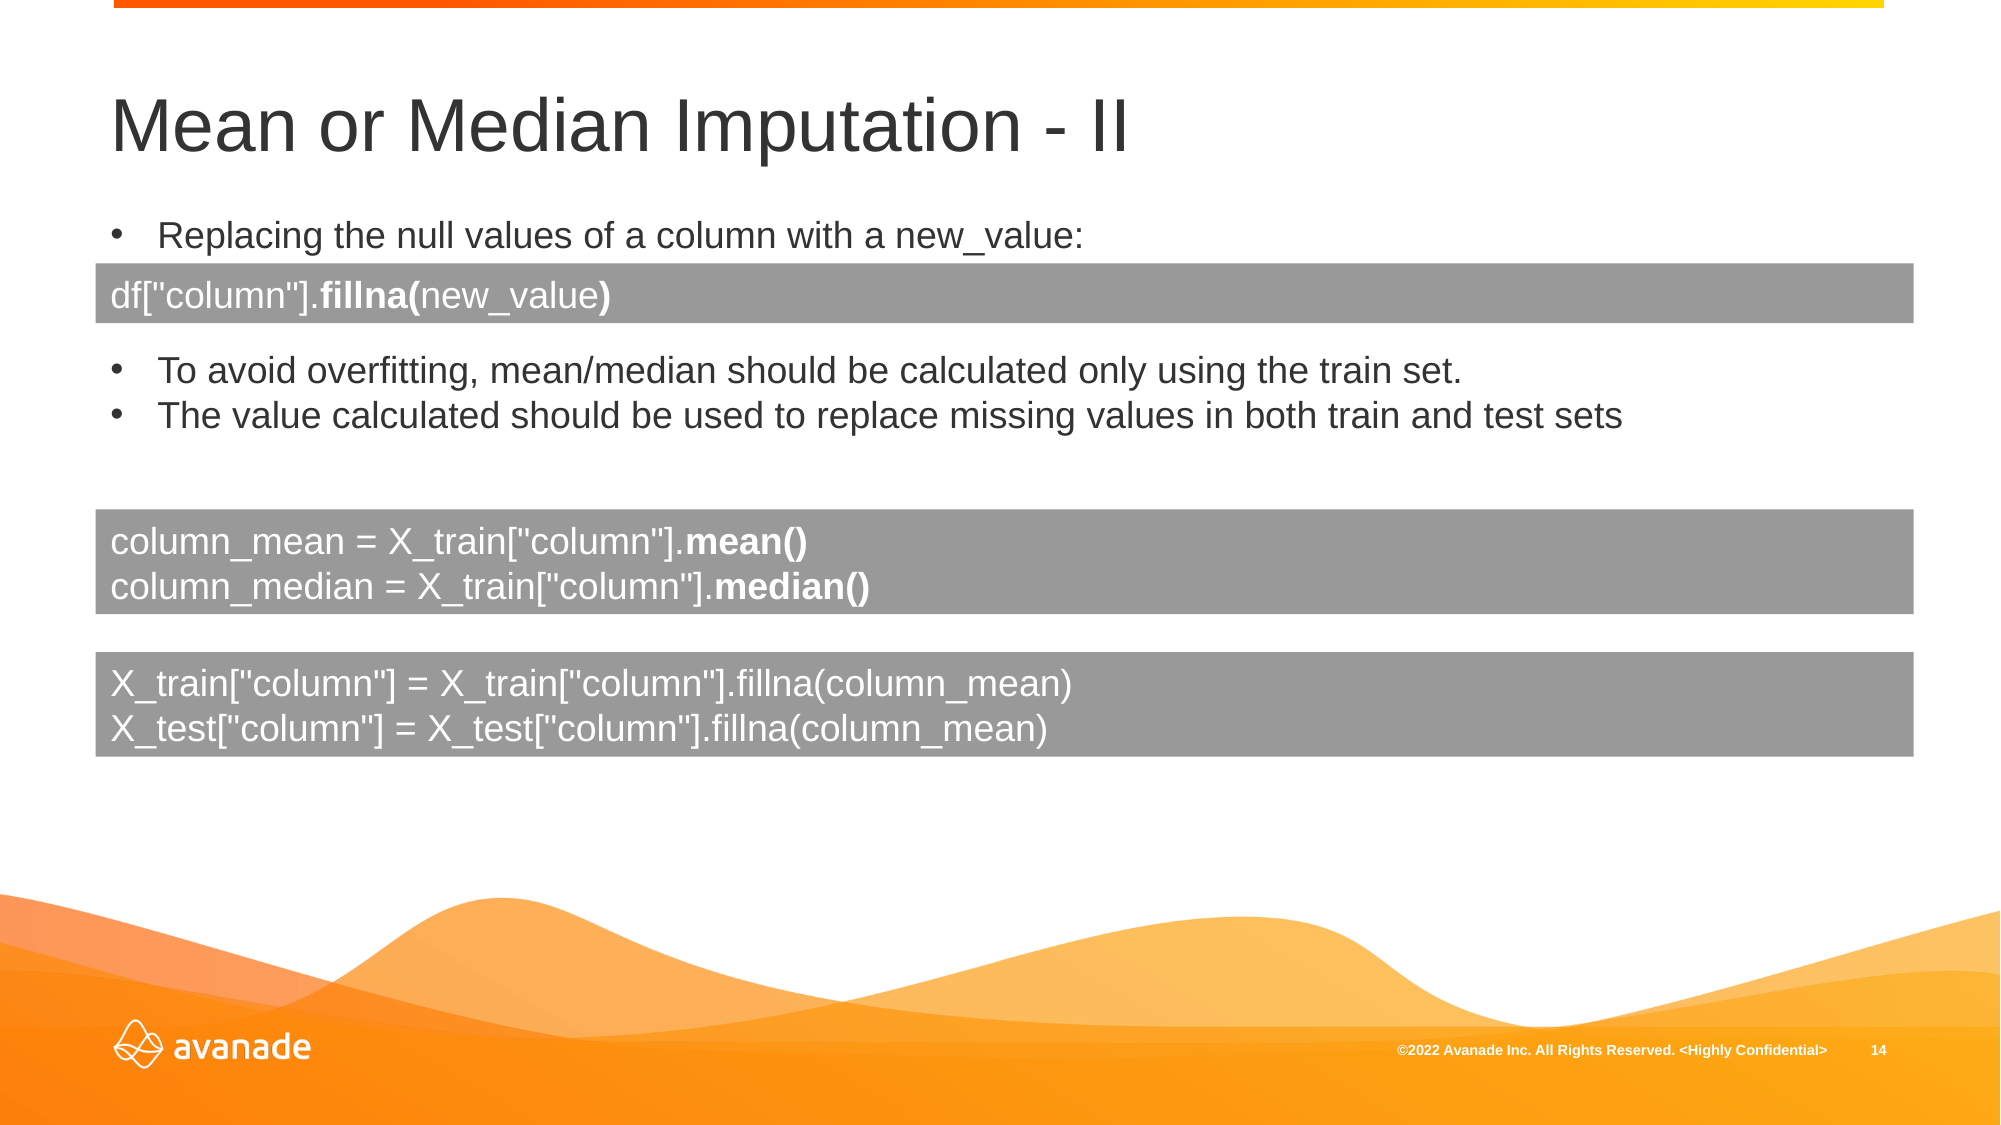

Mean or Median Imputation - II

Replacing the null values of a column with a new_value:

To avoid overfitting, mean/median should be calculated only using the train set.
The value calculated should be used to replace missing values in both train and test sets

df["column"].fillna(new_value)
column_mean = X_train["column"].mean()
column_median = X_train["column"].median()
X_train["column"] = X_train["column"].fillna(column_mean)
X_test["column"] = X_test["column"].fillna(column_mean)